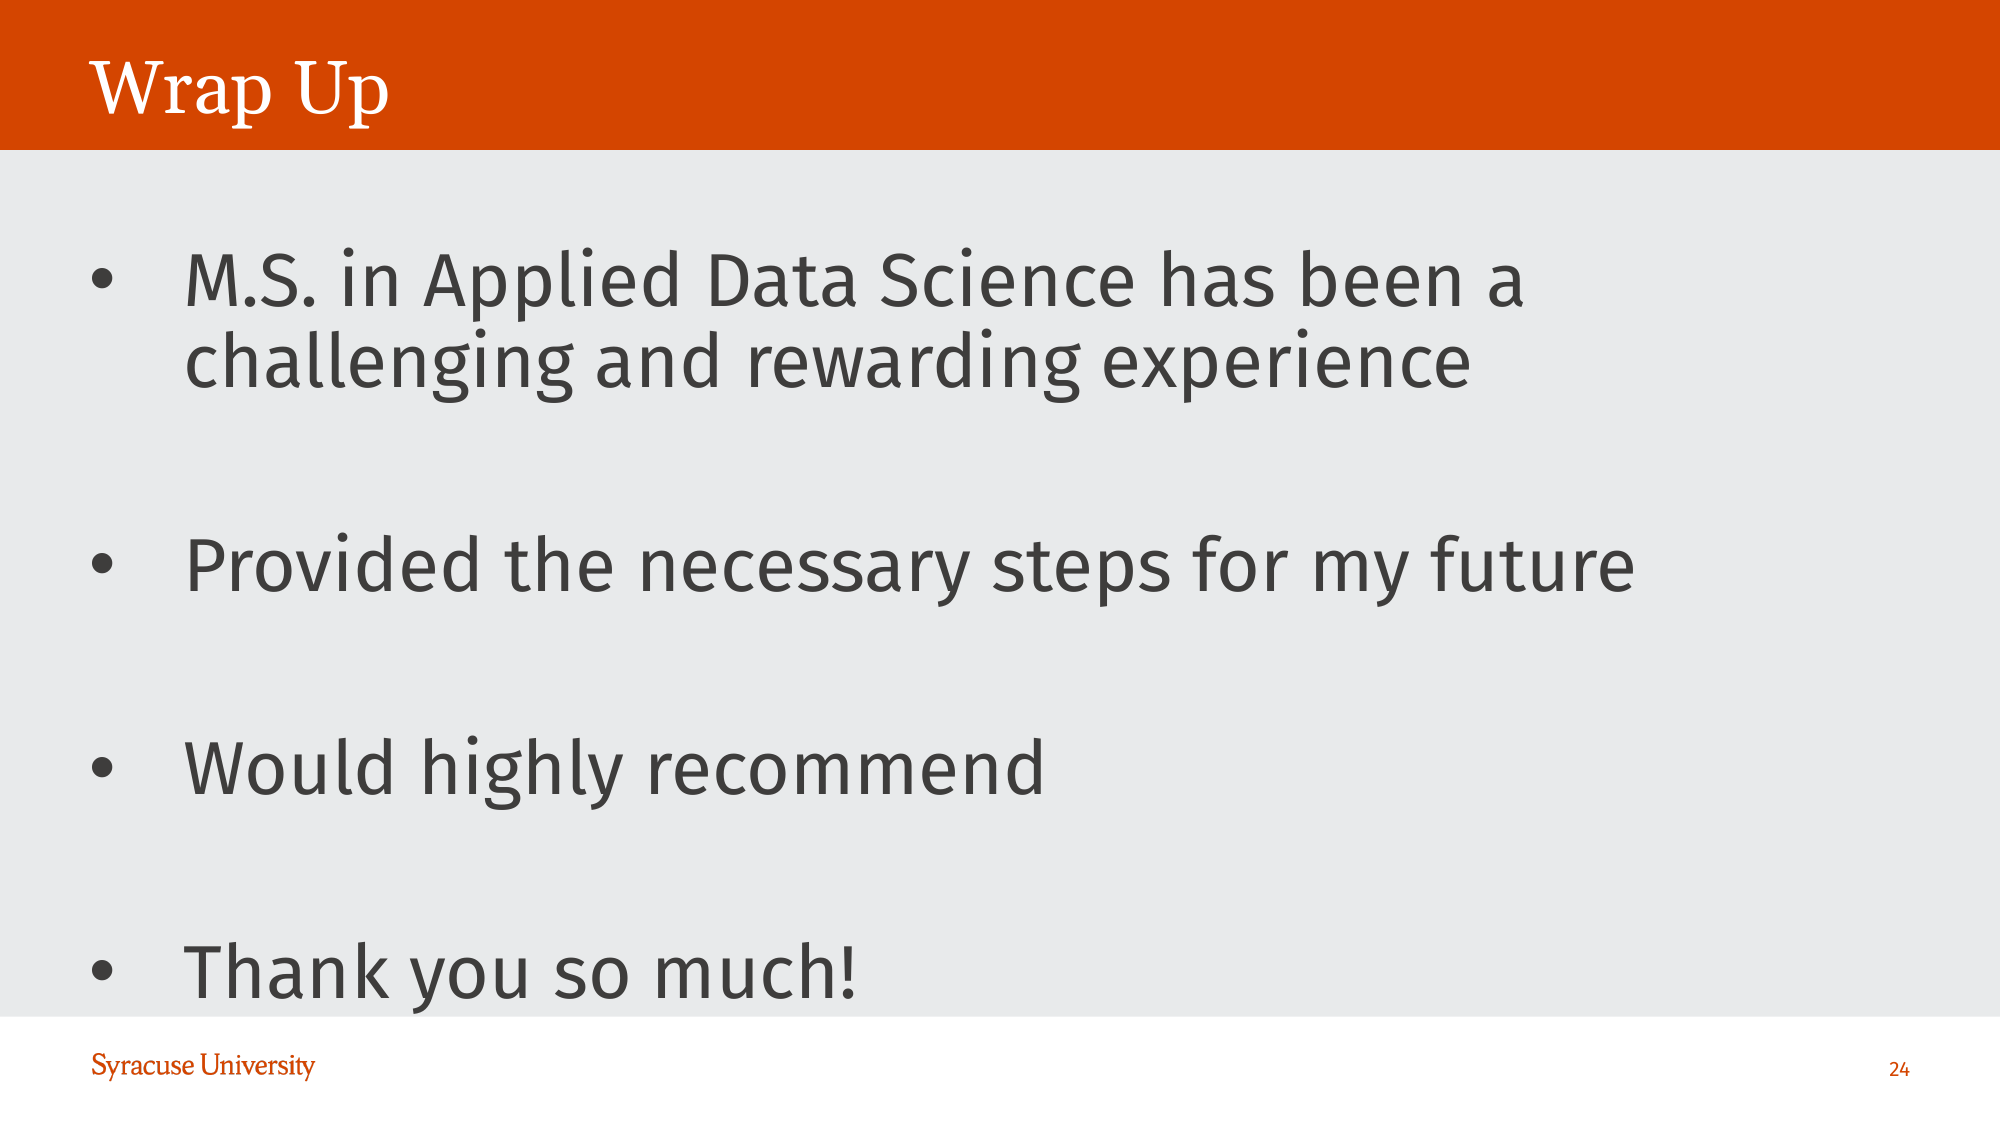

# Wrap Up
M.S. in Applied Data Science has been a challenging and rewarding experience

Provided the necessary steps for my future

Would highly recommend

Thank you so much!

24